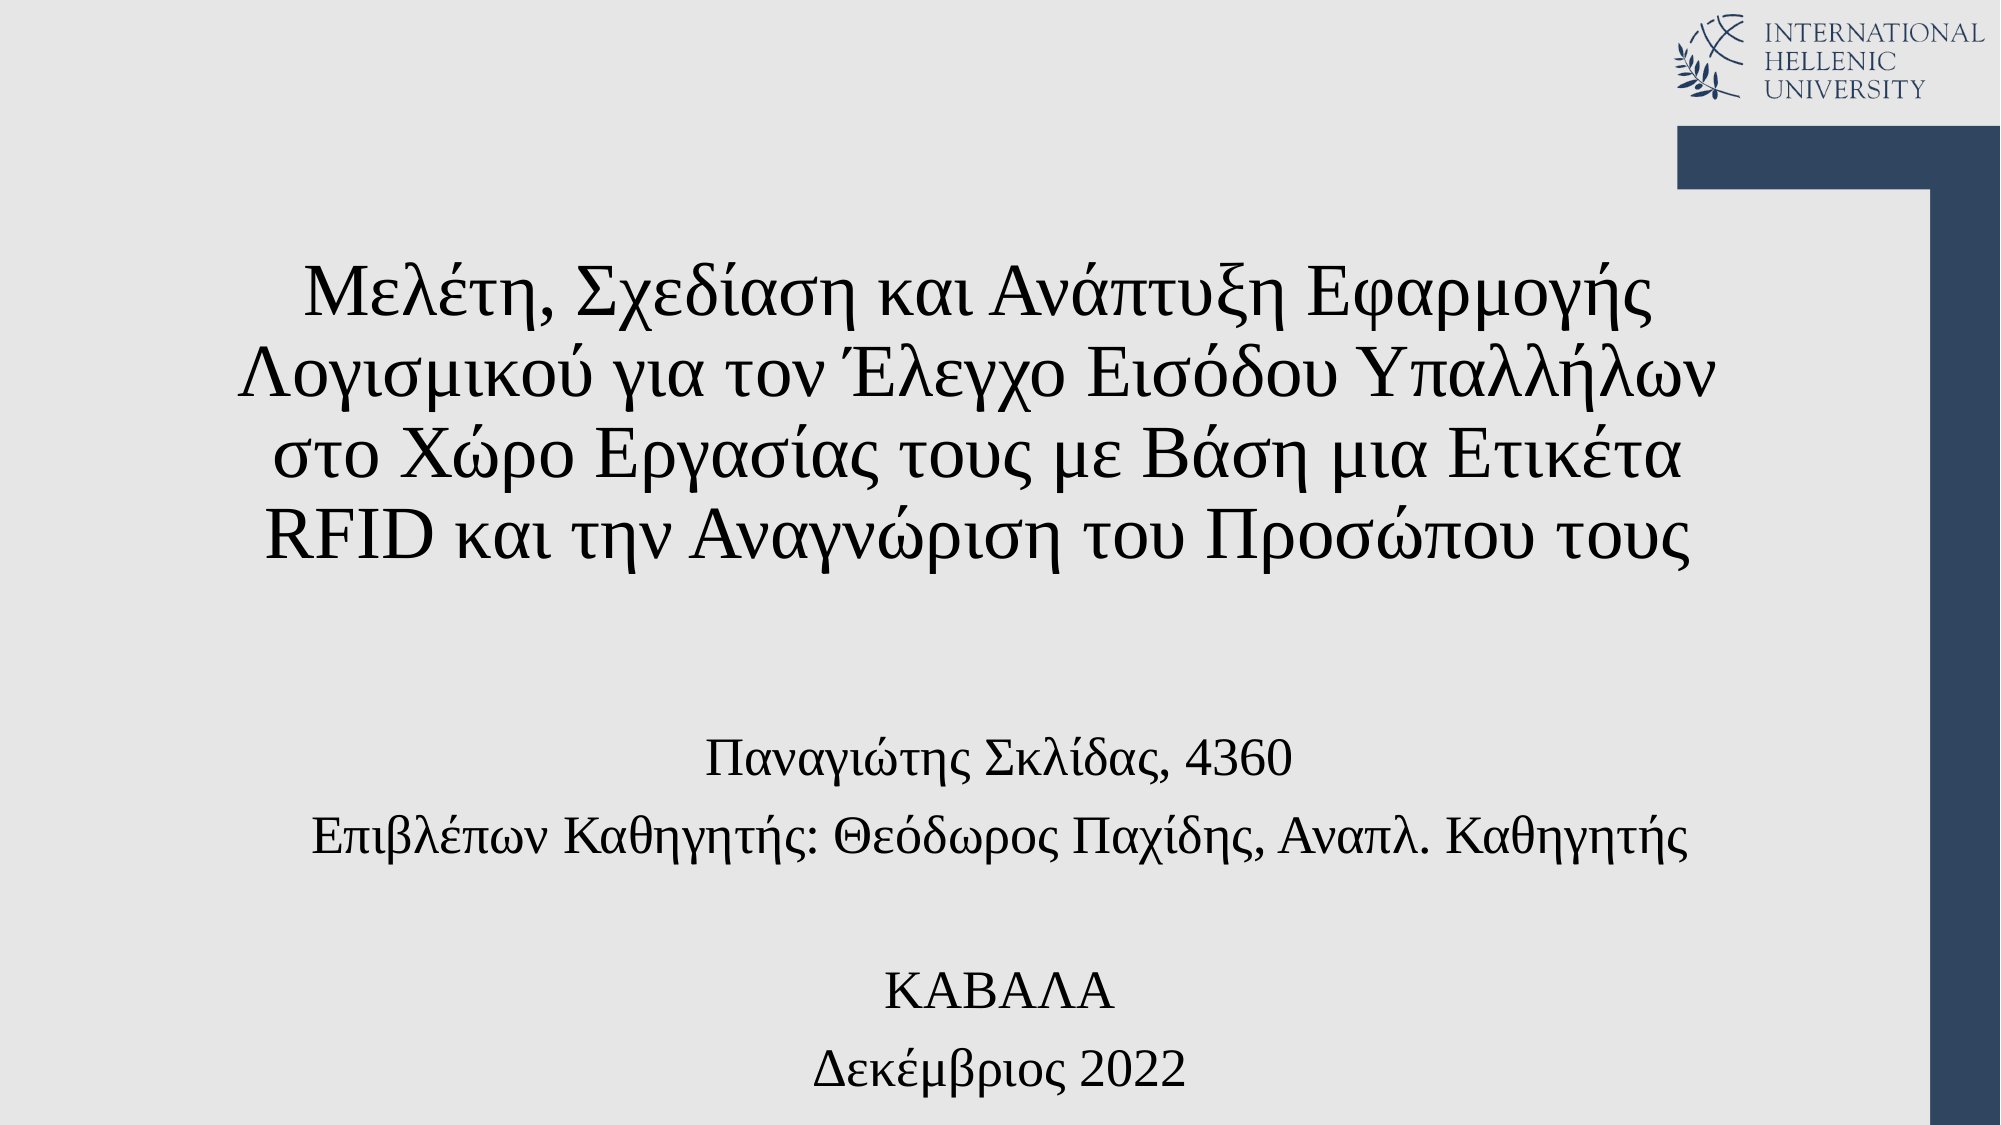

# Μελέτη, Σχεδίαση και Ανάπτυξη Εφαρμογής Λογισμικού για τον Έλεγχο Εισόδου Υπαλλήλων στο Χώρο Εργασίας τους με Βάση μια Ετικέτα RFID και την Αναγνώριση του Προσώπου τους
Παναγιώτης Σκλίδας, 4360
Επιβλέπων Καθηγητής: Θεόδωρος Παχίδης, Αναπλ. Καθηγητής

ΚΑΒΑΛΑ
Δεκέμβριος 2022